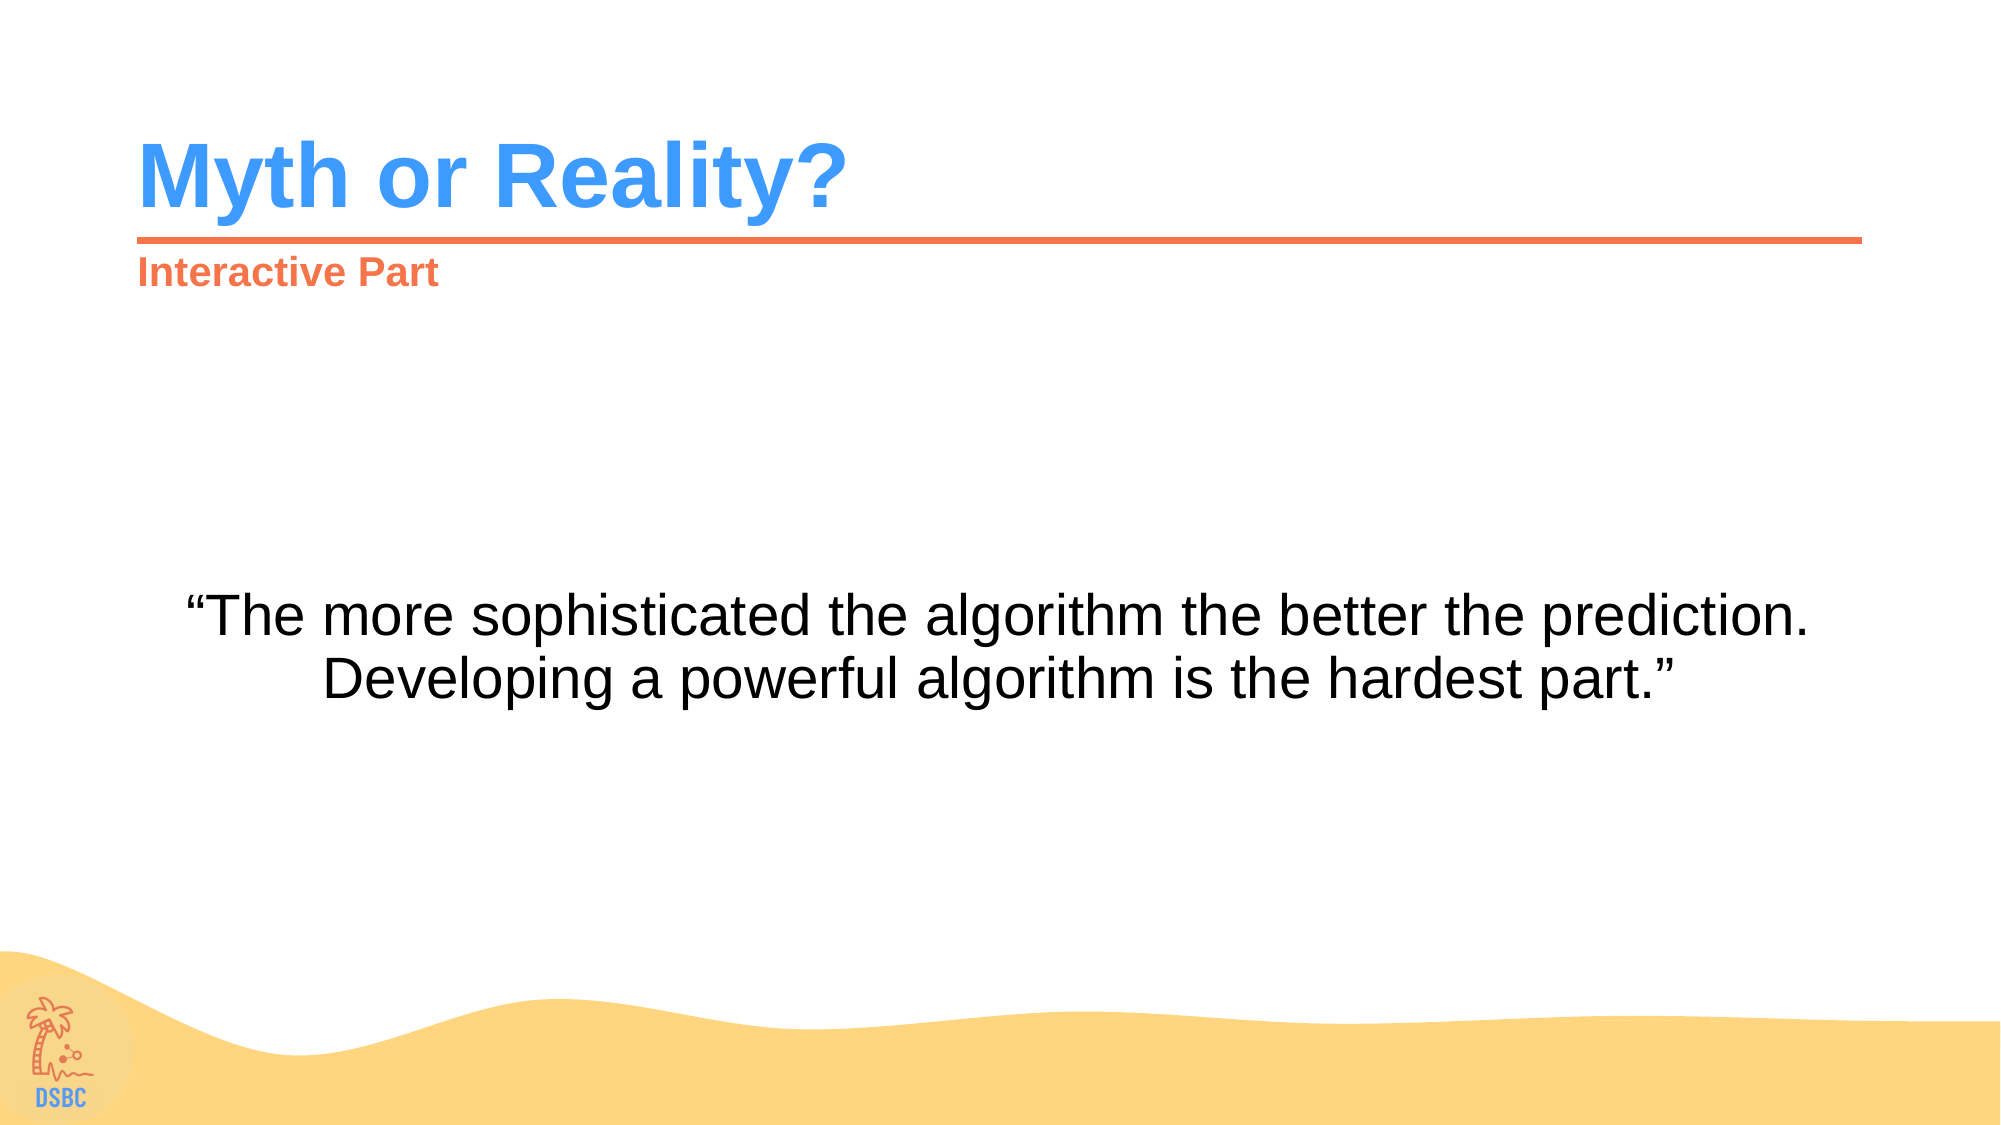

# Myth or Reality?
Interactive Part

“The more sophisticated the algorithm the better the prediction. Developing a powerful algorithm is the hardest part.”